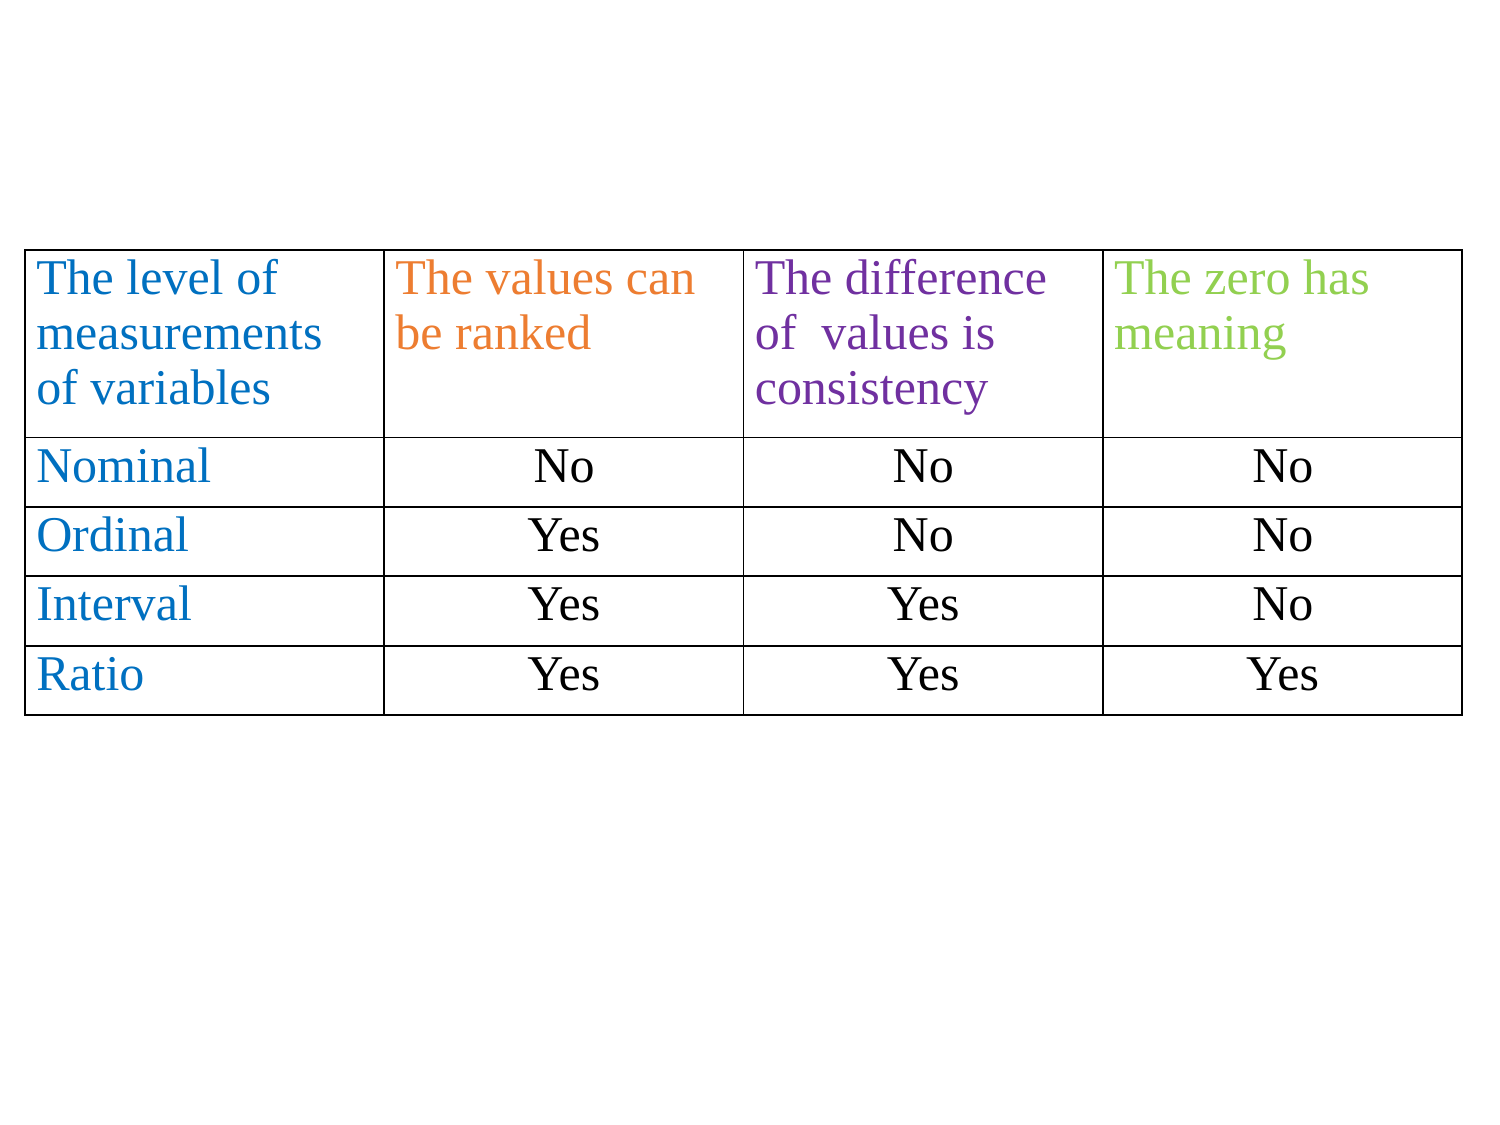

| The level of measurements of variables | The values can be ranked | The difference of values is consistency | The zero has meaning |
| --- | --- | --- | --- |
| Nominal | No | No | No |
| Ordinal | Yes | No | No |
| Interval | Yes | Yes | No |
| Ratio | Yes | Yes | Yes |